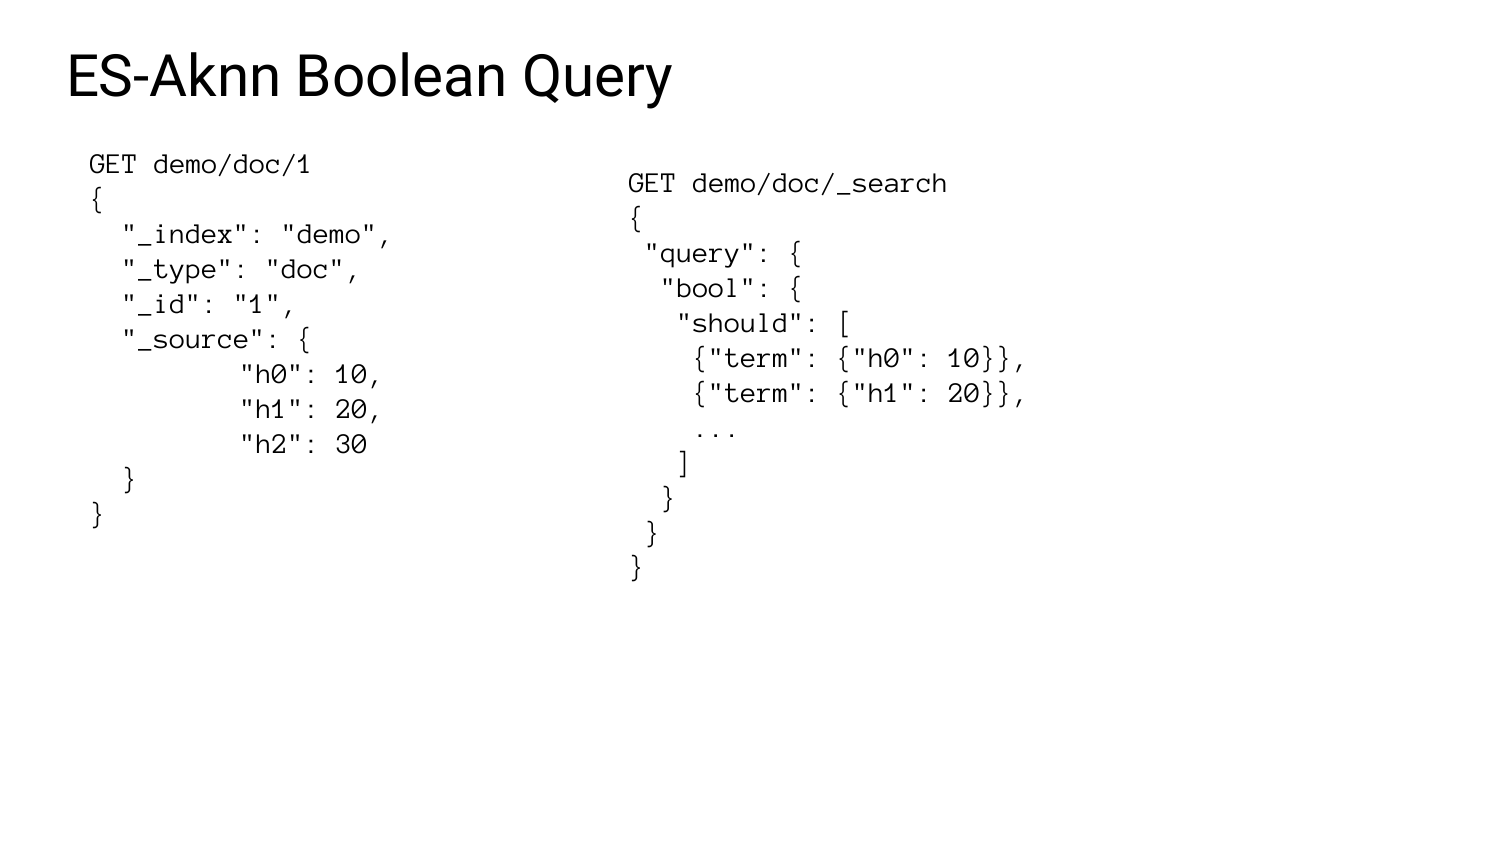

# ES-Aknn Boolean Query
GET demo/doc/1
{
  "_index": "demo",
  "_type": "doc",
  "_id": "1",
  "_source": {
	"h0": 10,
	"h1": 20,
	"h2": 30
  }
}
GET demo/doc/_search
{
 "query": {
  "bool": {
   "should": [
    {"term": {"h0": 10}},
    {"term": {"h1": 20}},
    ...
   ]
  }
 }
}